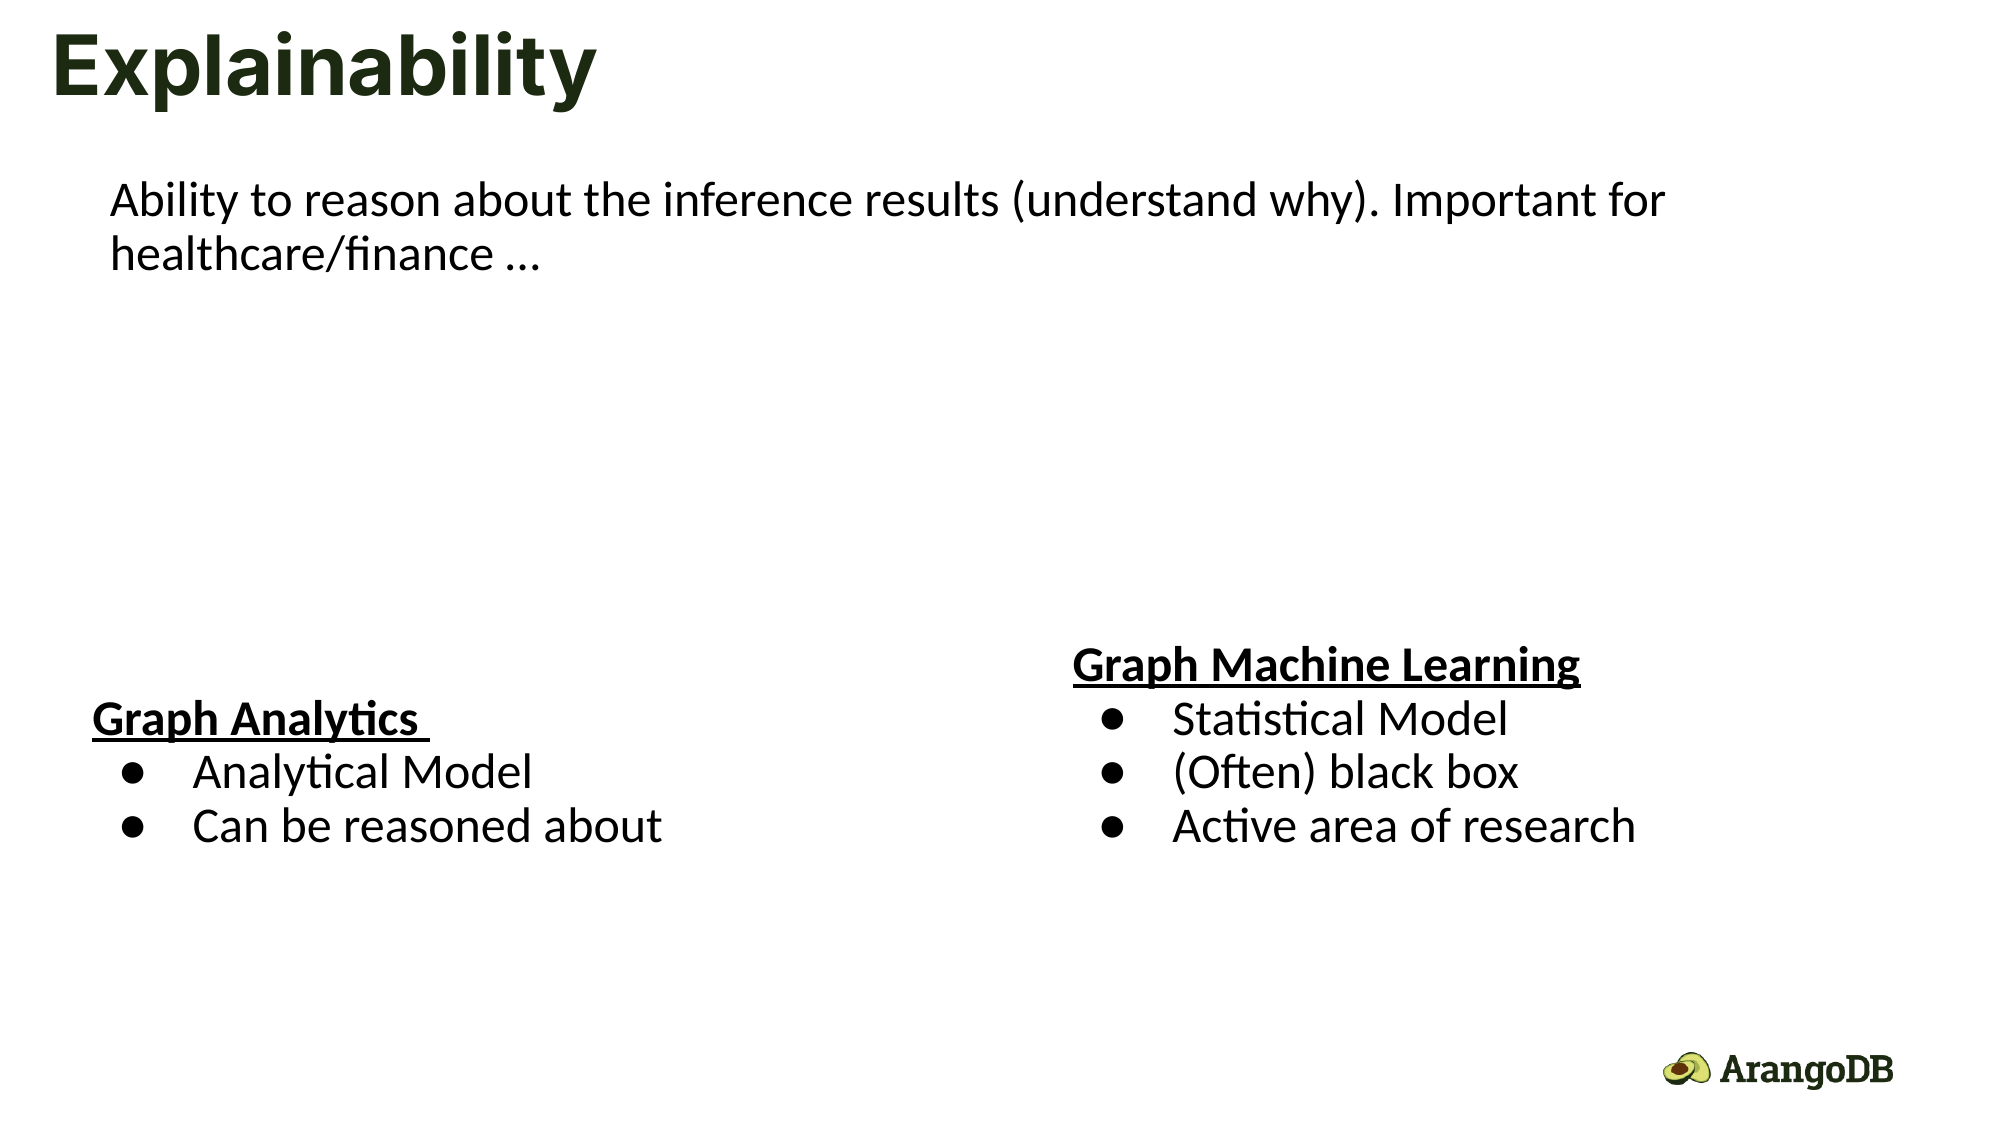

Explainability
Ability to reason about the inference results (understand why). Important for healthcare/finance …

Graph Analytics
Analytical Model
Can be reasoned about
Graph Machine Learning
Statistical Model
(Often) black box
Active area of research